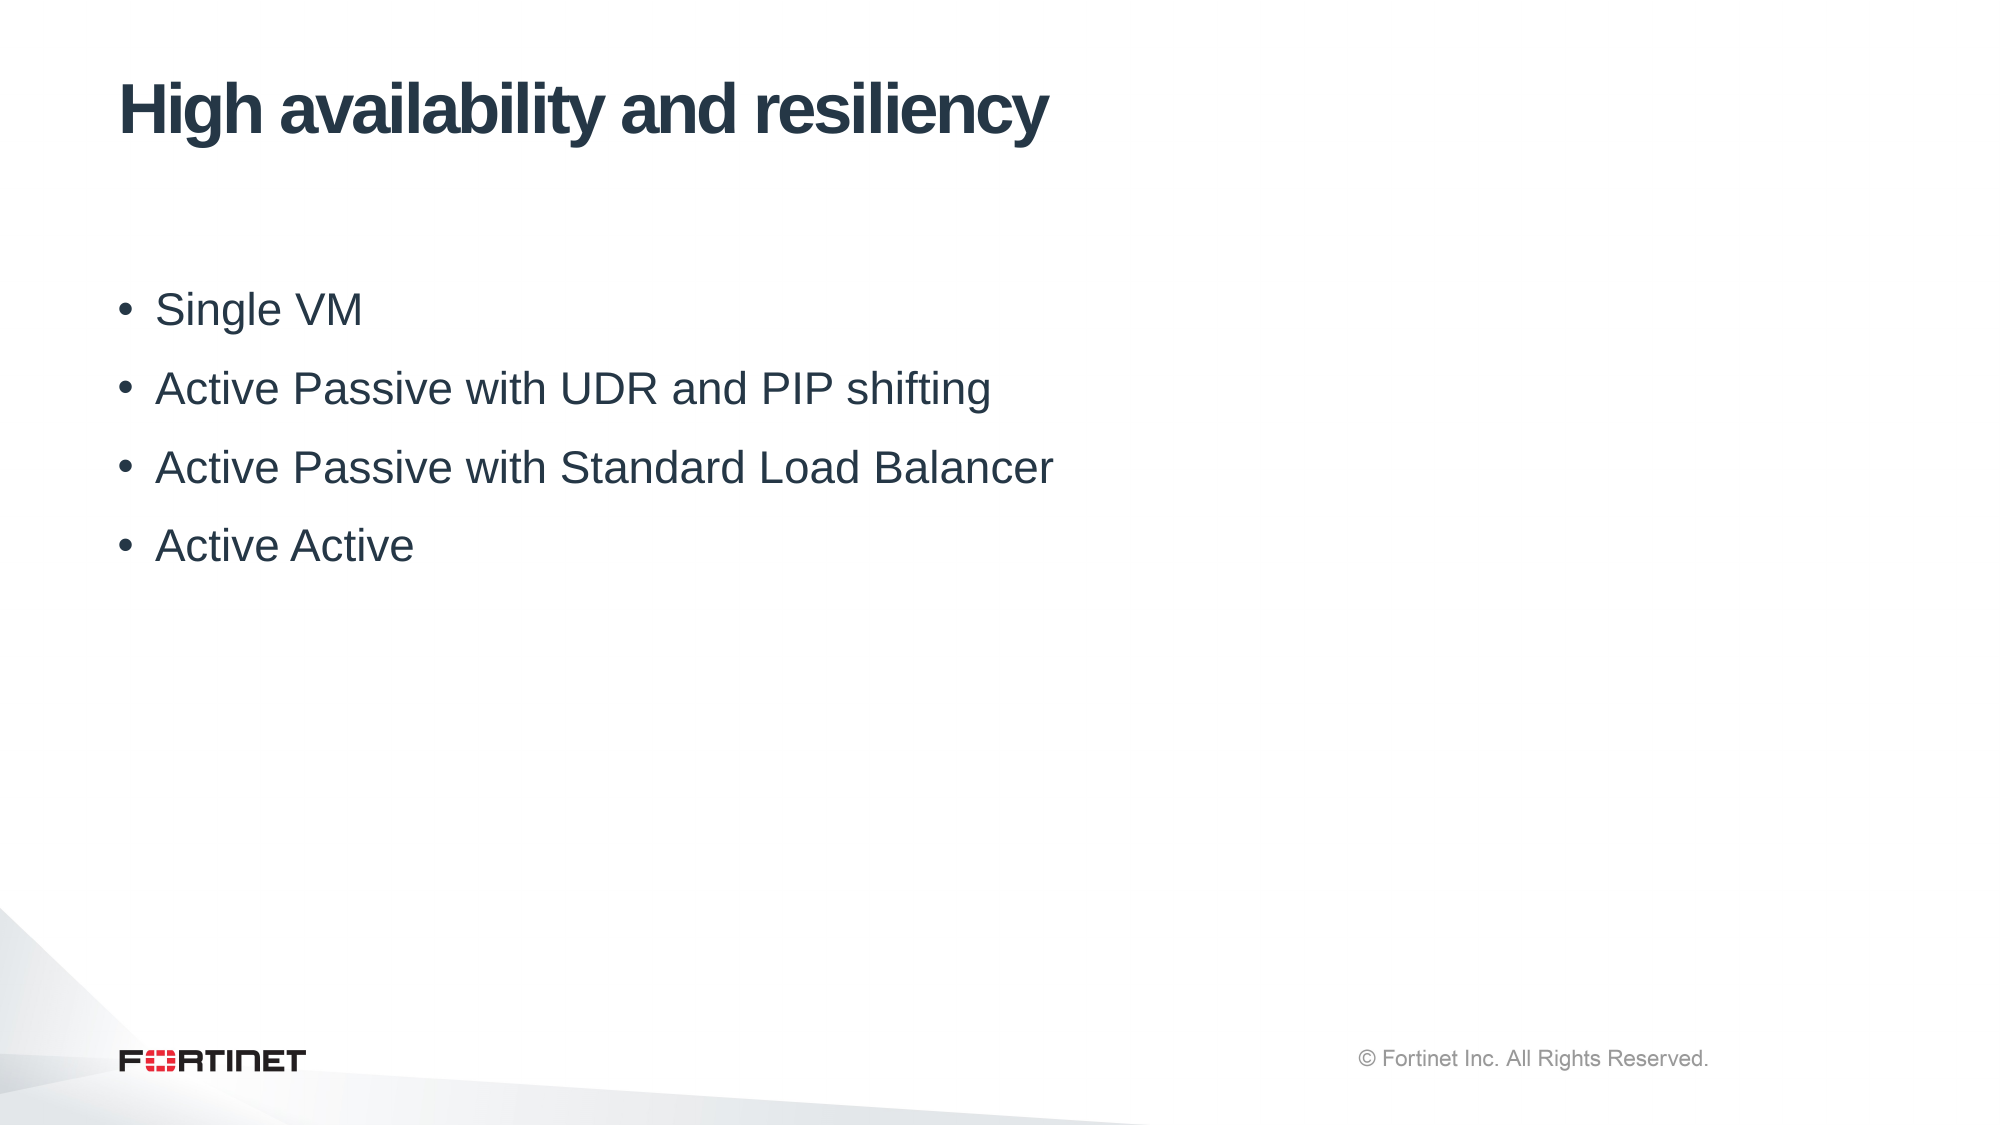

# High availability and resiliency

Single VM
Active Passive with UDR and PIP shifting
Active Passive with Standard Load Balancer
Active Active